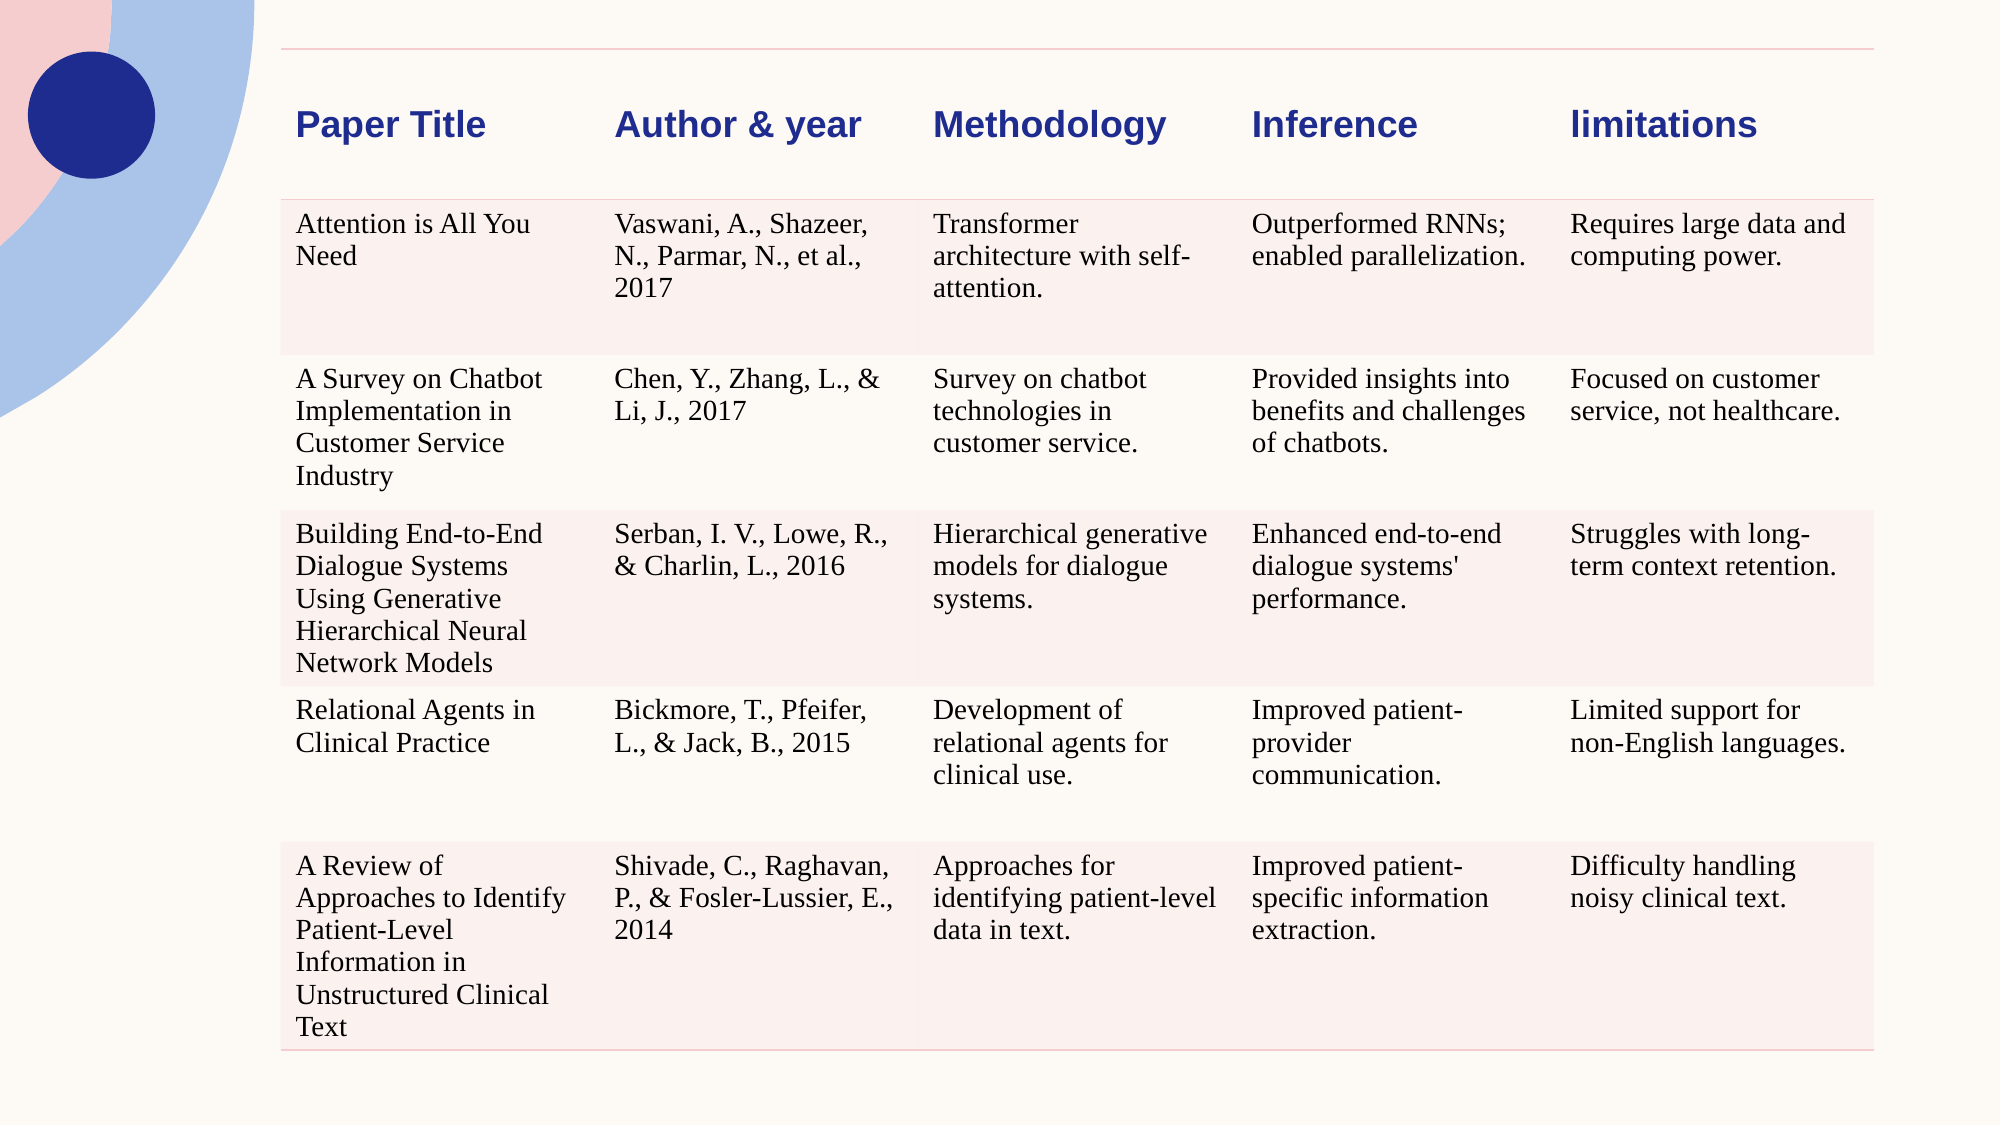

| Paper Title | Author & year | Methodology | Inference | limitations |
| --- | --- | --- | --- | --- |
| Attention is All You Need | Vaswani, A., Shazeer, N., Parmar, N., et al., 2017 | Transformer architecture with self-attention. | Outperformed RNNs; enabled parallelization. | Requires large data and computing power. |
| A Survey on Chatbot Implementation in Customer Service Industry | Chen, Y., Zhang, L., & Li, J., 2017 | Survey on chatbot technologies in customer service. | Provided insights into benefits and challenges of chatbots. | Focused on customer service, not healthcare. |
| Building End-to-End Dialogue Systems Using Generative Hierarchical Neural Network Models | Serban, I. V., Lowe, R., & Charlin, L., 2016 | Hierarchical generative models for dialogue systems. | Enhanced end-to-end dialogue systems' performance. | Struggles with long-term context retention. |
| Relational Agents in Clinical Practice | Bickmore, T., Pfeifer, L., & Jack, B., 2015 | Development of relational agents for clinical use. | Improved patient-provider communication. | Limited support for non-English languages. |
| A Review of Approaches to Identify Patient-Level Information in Unstructured Clinical Text | Shivade, C., Raghavan, P., & Fosler-Lussier, E., 2014 | Approaches for identifying patient-level data in text. | Improved patient-specific information extraction. | Difficulty handling noisy clinical text. |
12